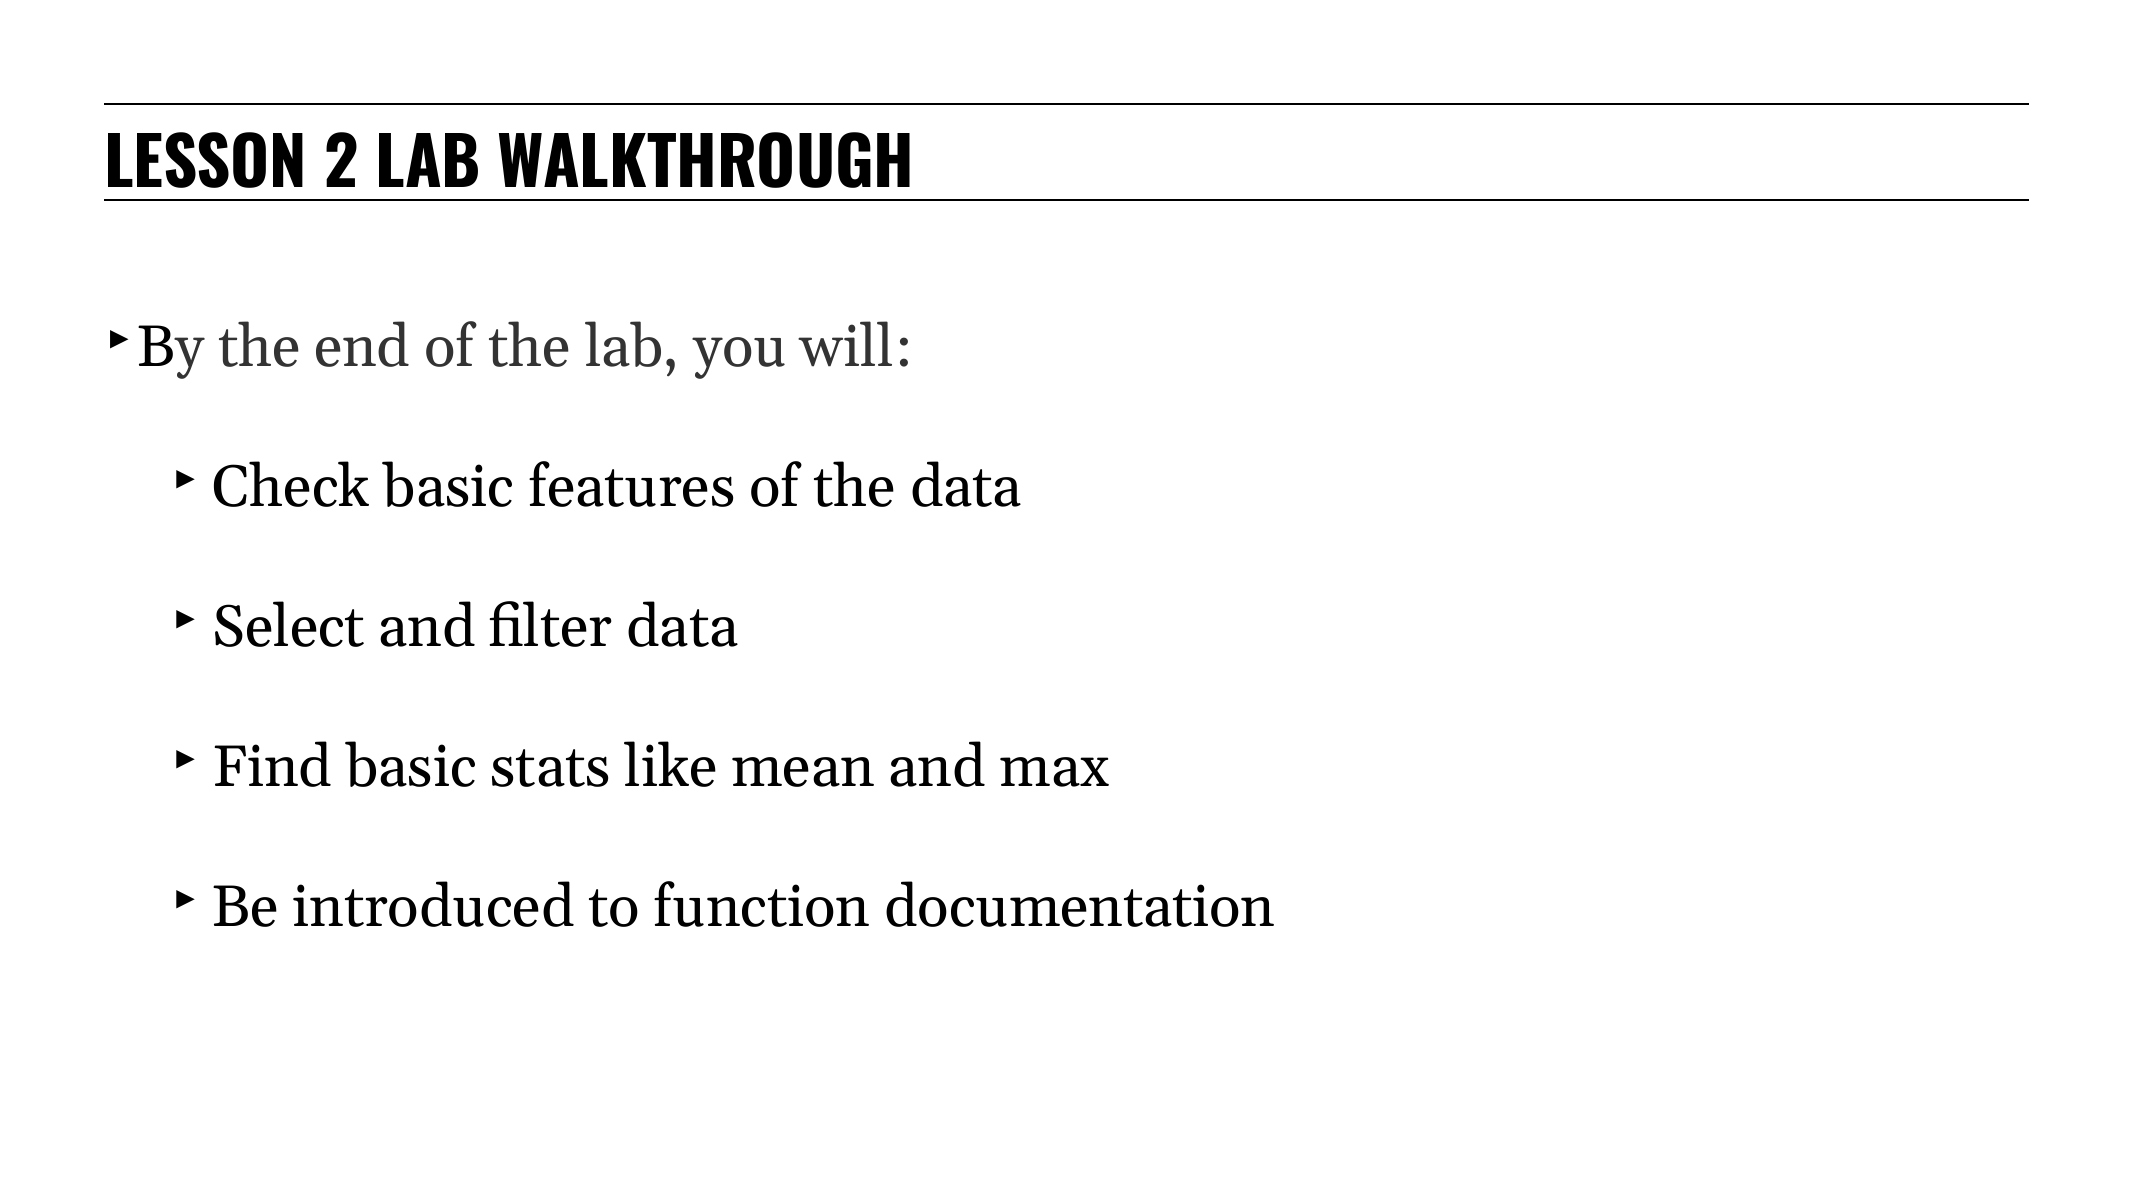

LESSON 2 LAB WALKTHROUGH

By the end of the lab, you will:

Check basic features of the data

Select and filter data

Find basic stats like mean and max

Be introduced to function documentation